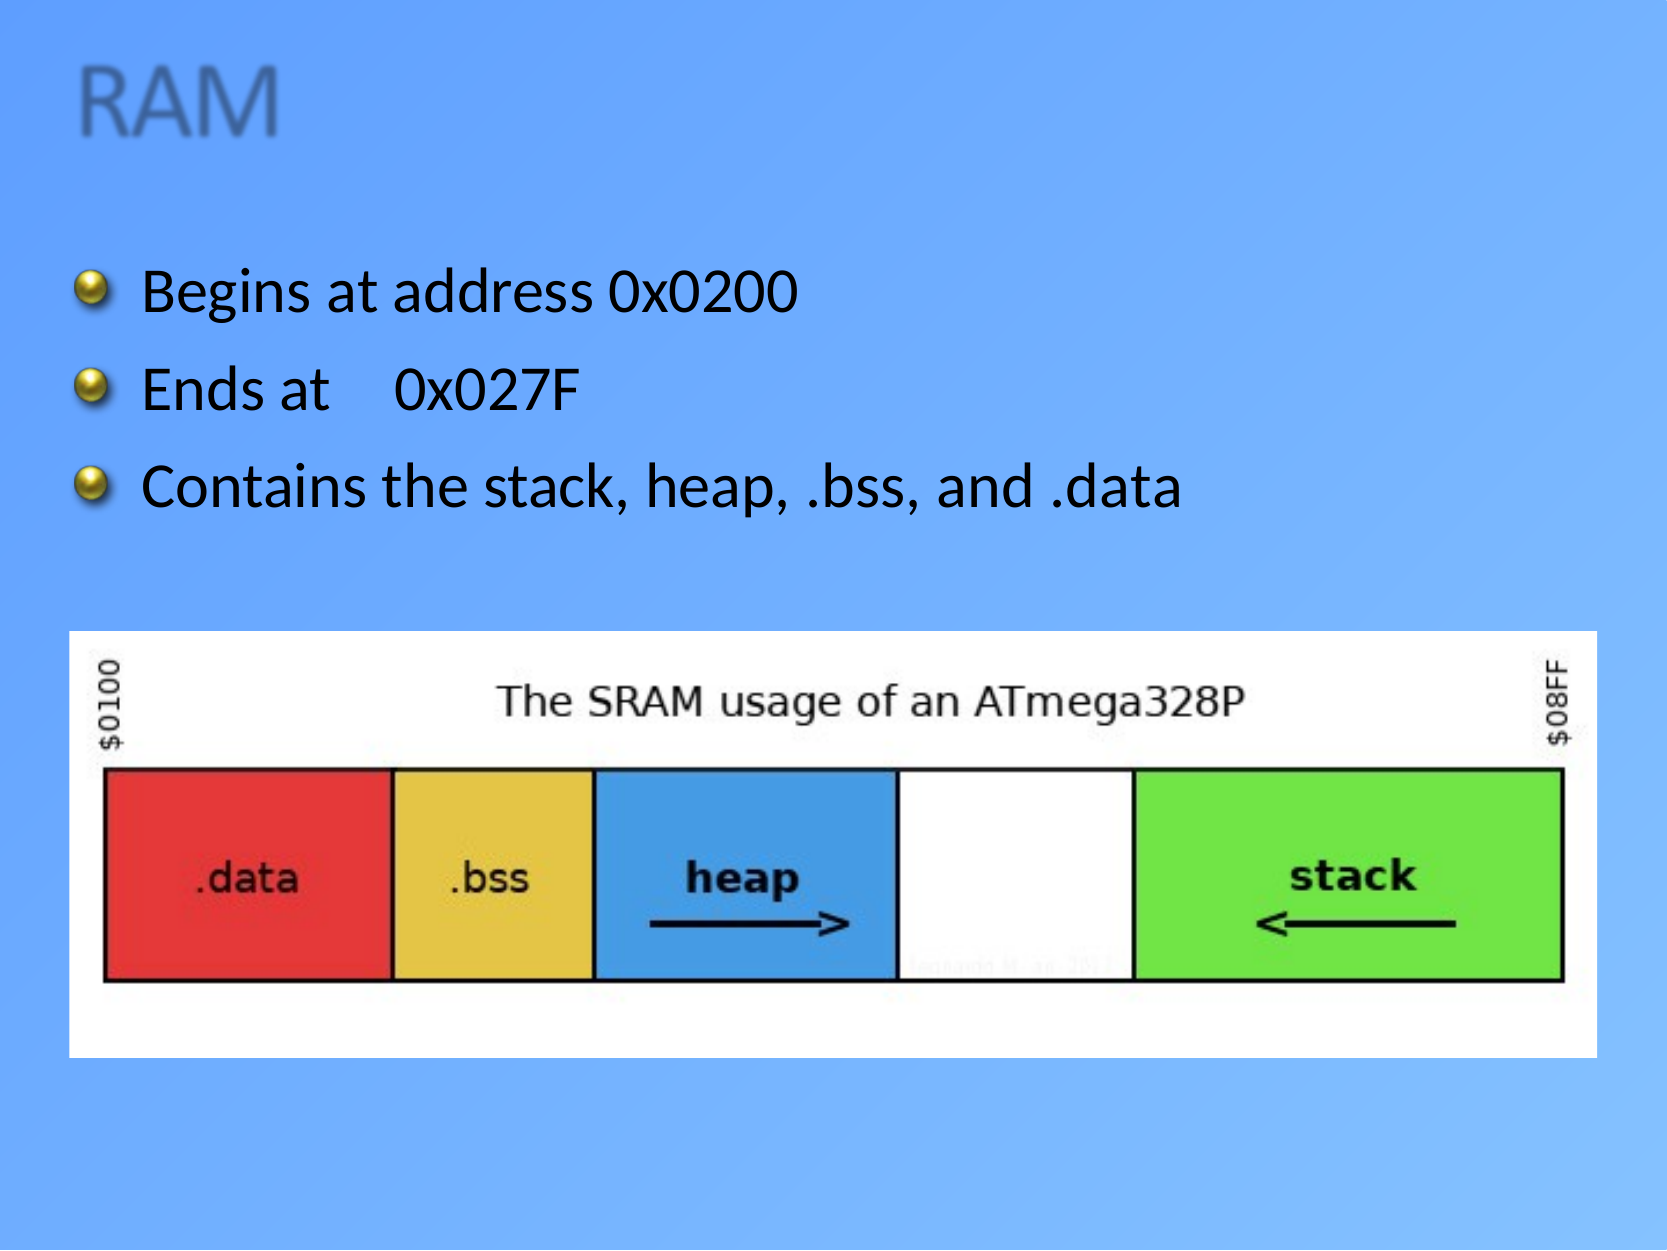

Begins at address 0x0200

Ends at
0x027F

Contains the stack, heap, .bss, and .data